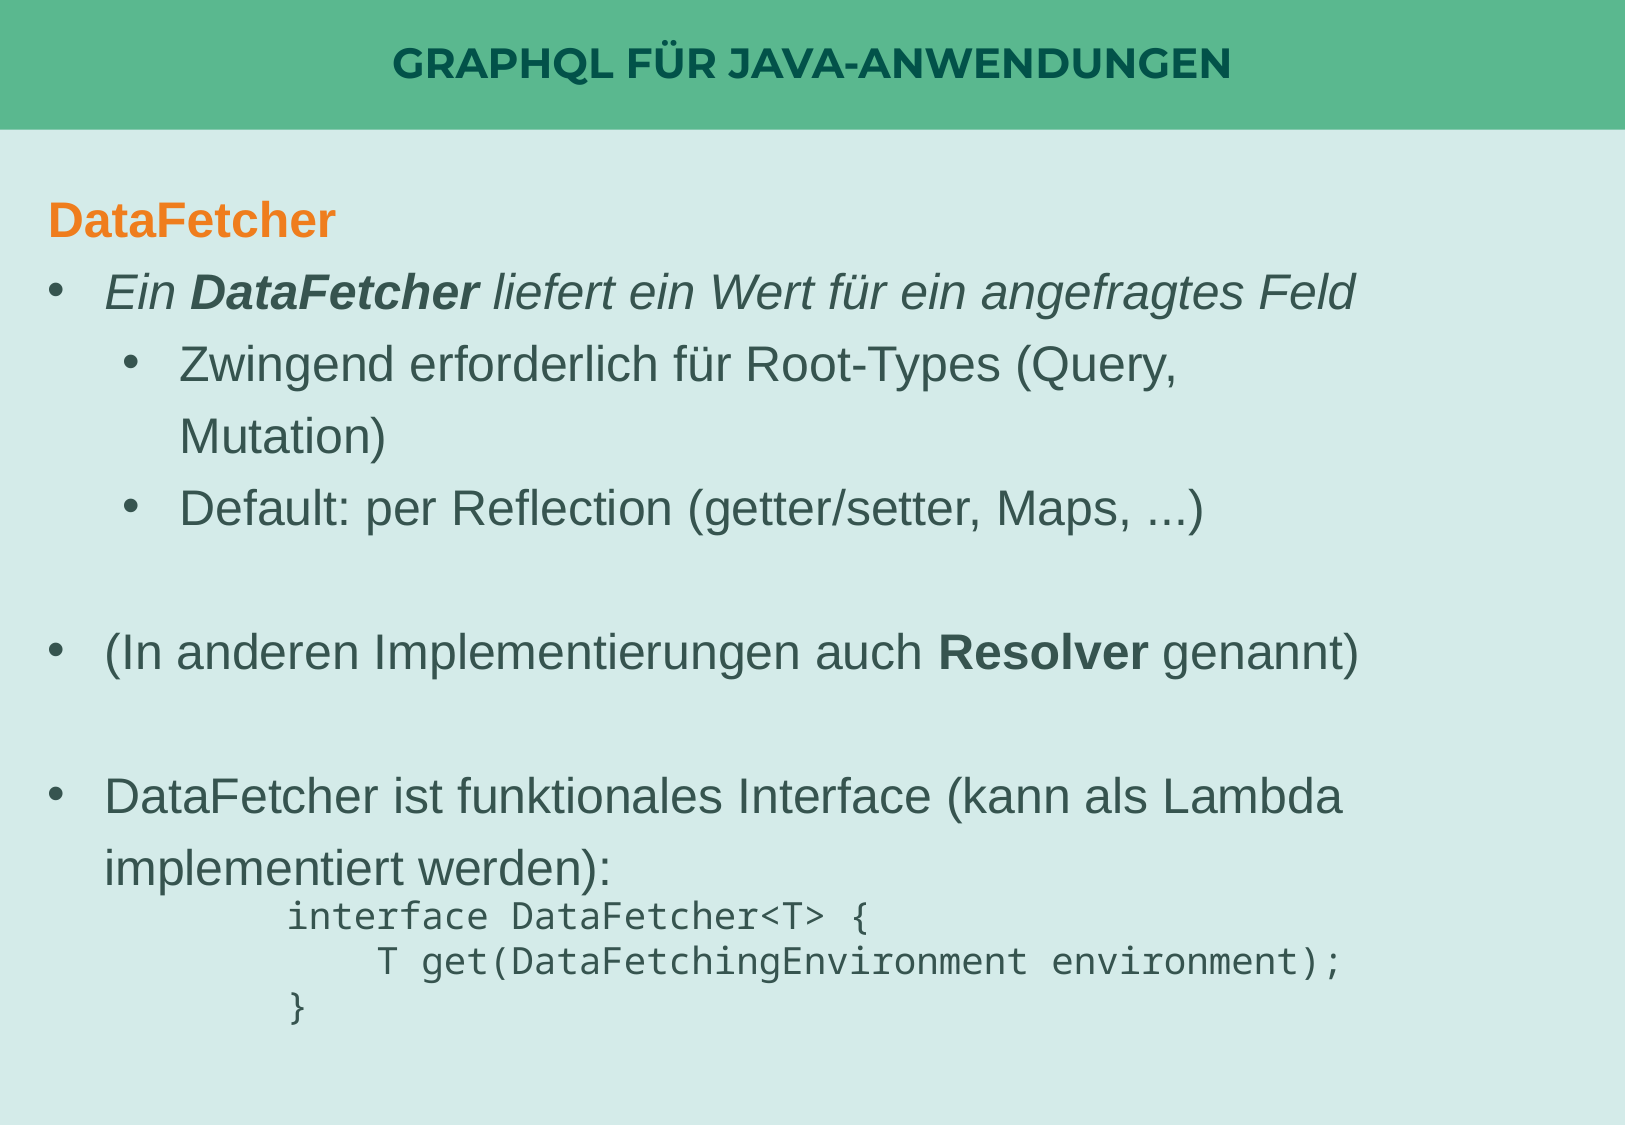

# GraphQL für Java-Anwendungen
DataFetcher
Ein DataFetcher liefert ein Wert für ein angefragtes Feld
Zwingend erforderlich für Root-Types (Query, Mutation)
Default: per Reflection (getter/setter, Maps, ...)

(In anderen Implementierungen auch Resolver genannt)

DataFetcher ist funktionales Interface (kann als Lambda implementiert werden):
interface DataFetcher<T> {
    T get(DataFetchingEnvironment environment);
}